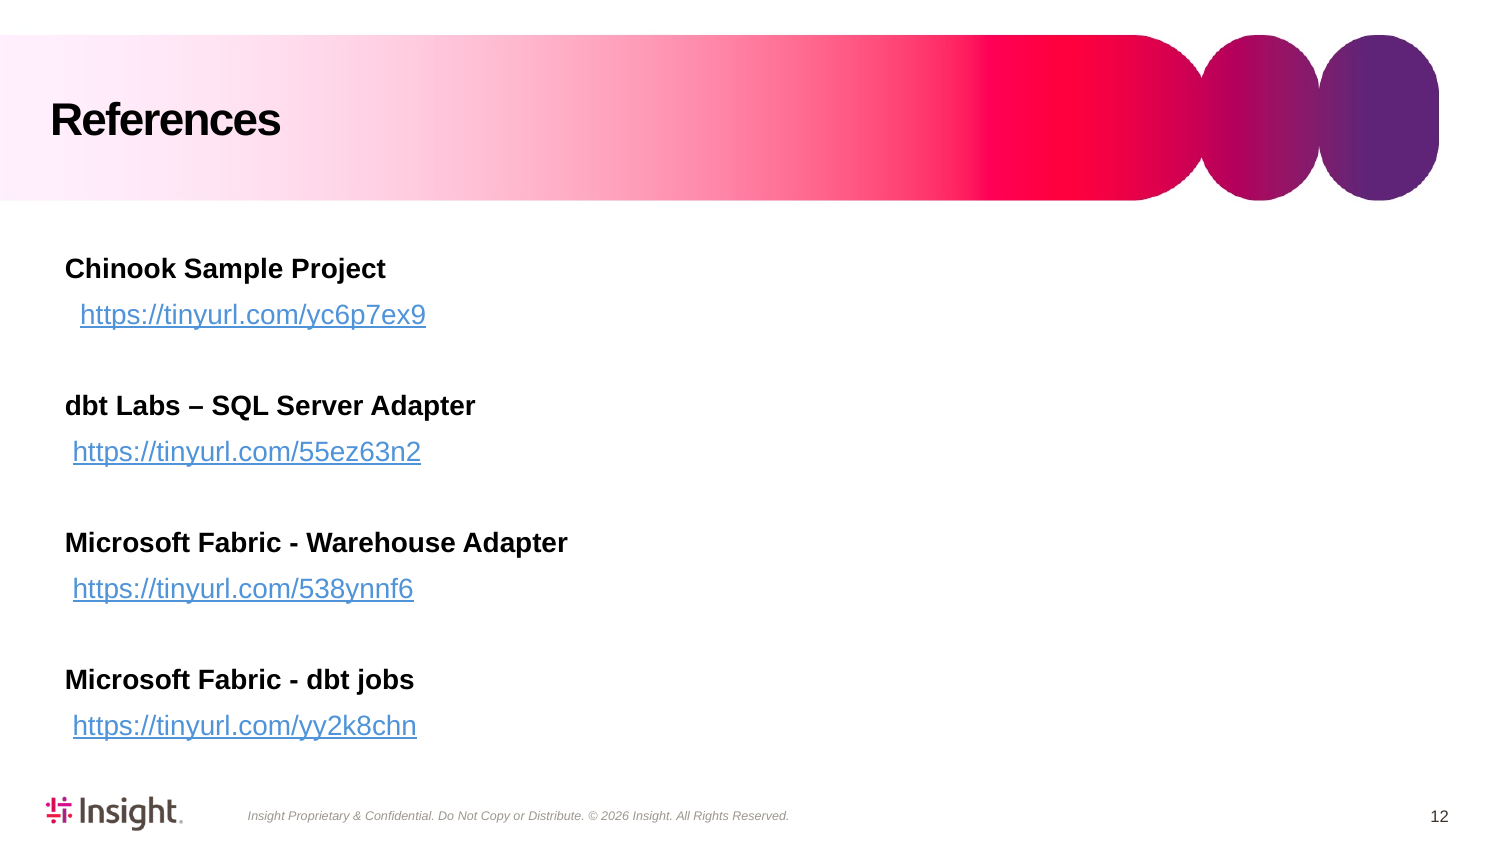

# References
Chinook Sample Project
  https://tinyurl.com/yc6p7ex9

dbt Labs – SQL Server Adapter
 https://tinyurl.com/55ez63n2

Microsoft Fabric - Warehouse Adapter
 https://tinyurl.com/538ynnf6

Microsoft Fabric - dbt jobs
 https://tinyurl.com/yy2k8chn

12